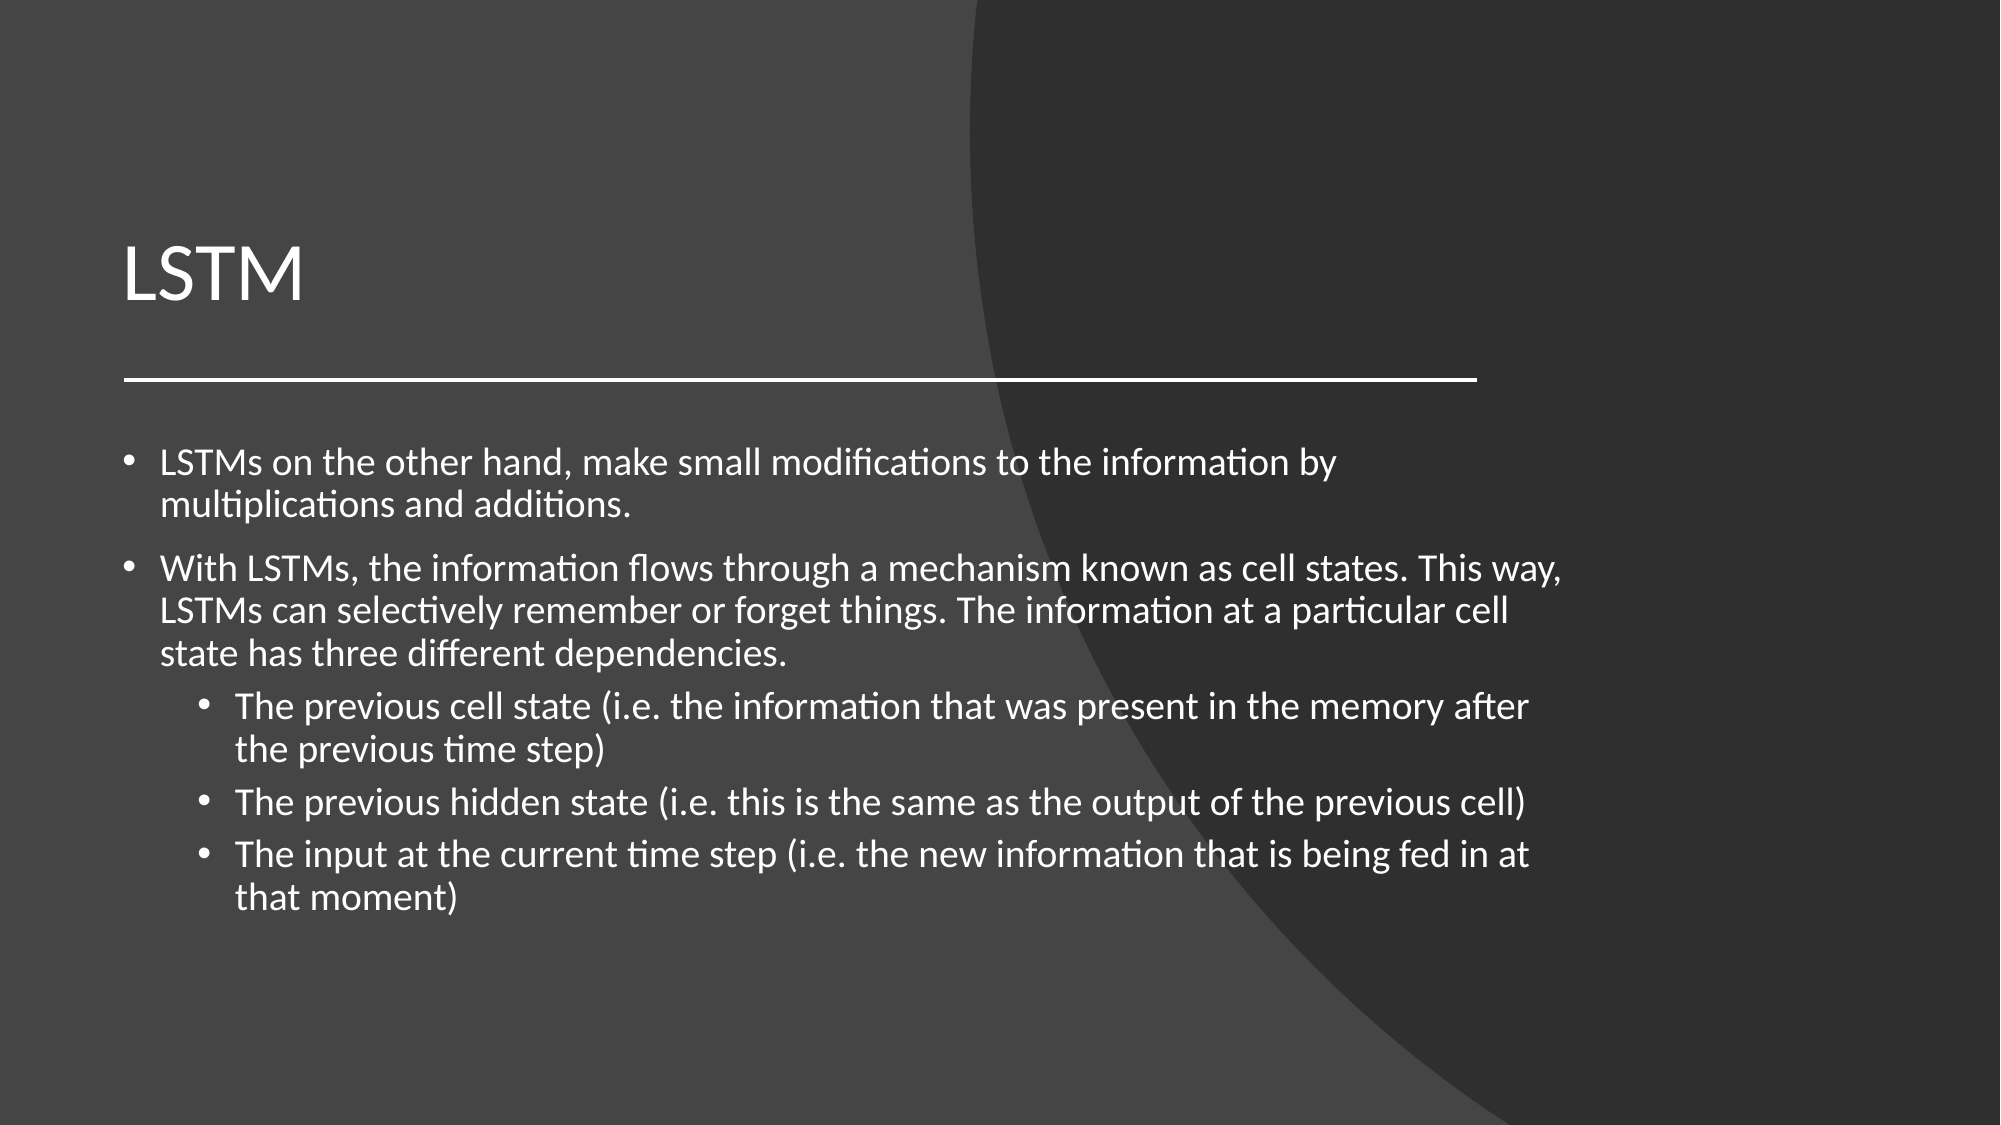

# LSTM
LSTMs on the other hand, make small modifications to the information by multiplications and additions.
With LSTMs, the information flows through a mechanism known as cell states. This way, LSTMs can selectively remember or forget things. The information at a particular cell state has three different dependencies.
The previous cell state (i.e. the information that was present in the memory after the previous time step)
The previous hidden state (i.e. this is the same as the output of the previous cell)
The input at the current time step (i.e. the new information that is being fed in at that moment)